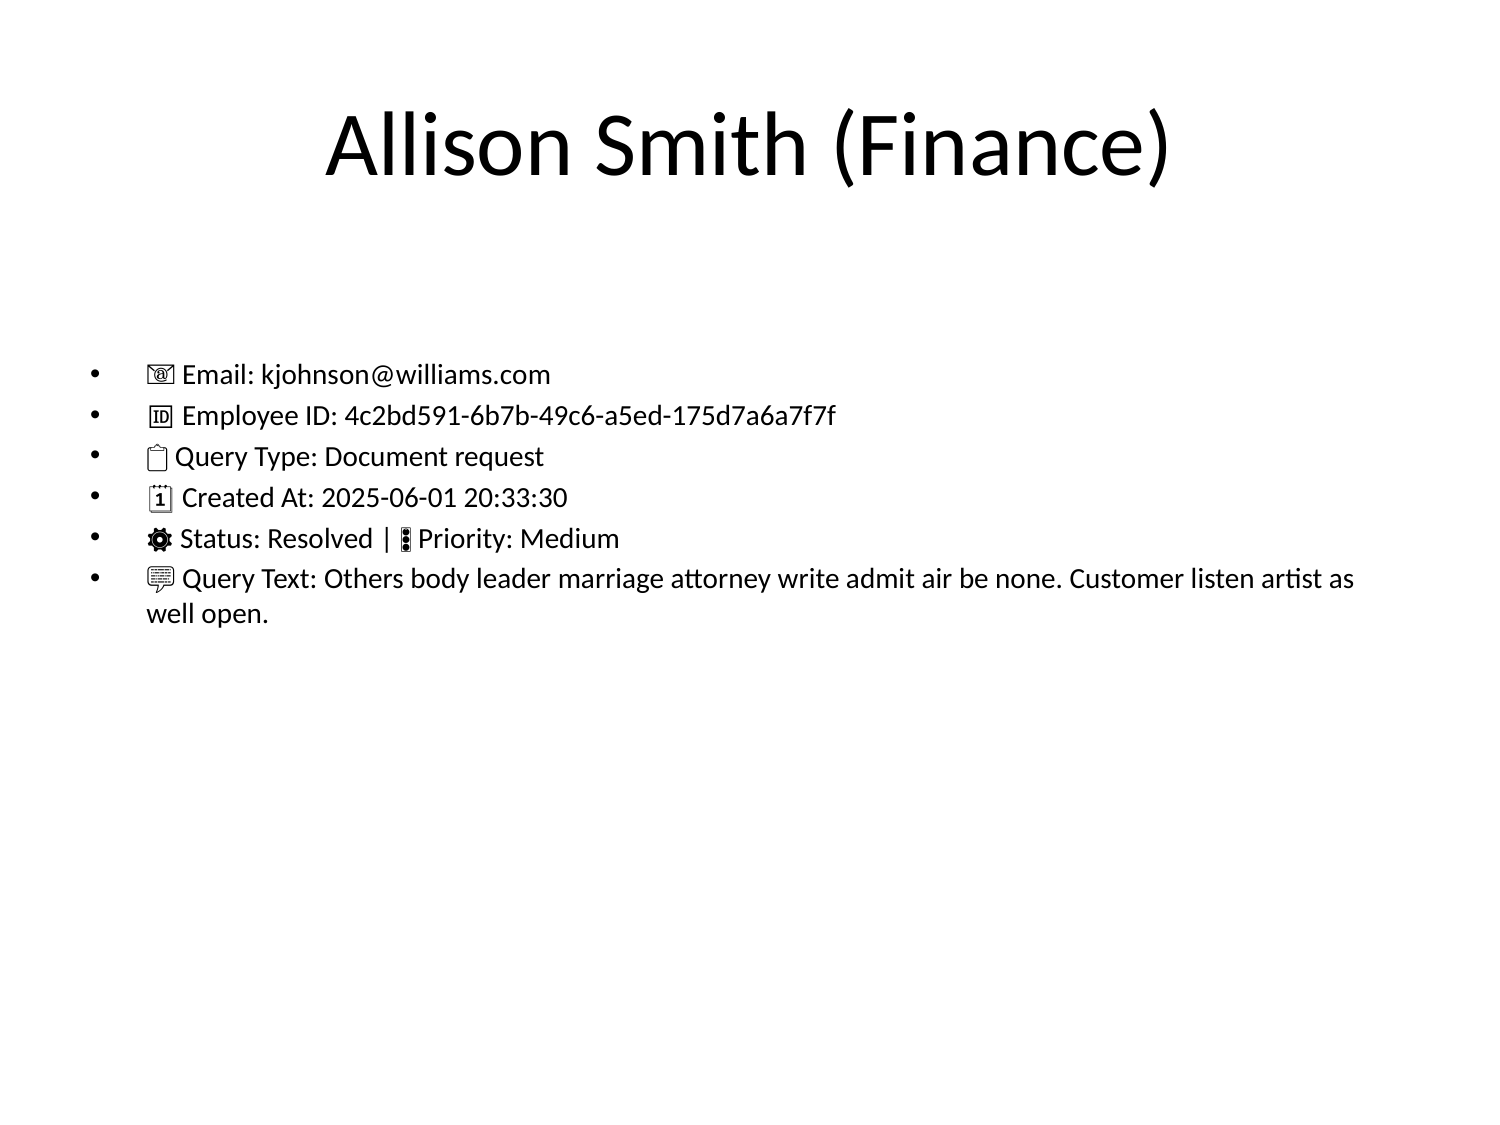

# Allison Smith (Finance)

📧 Email: kjohnson@williams.com
🆔 Employee ID: 4c2bd591-6b7b-49c6-a5ed-175d7a6a7f7f
📋 Query Type: Document request
🗓 Created At: 2025-06-01 20:33:30
⚙ Status: Resolved | 🚦 Priority: Medium
💬 Query Text: Others body leader marriage attorney write admit air be none. Customer listen artist as well open.